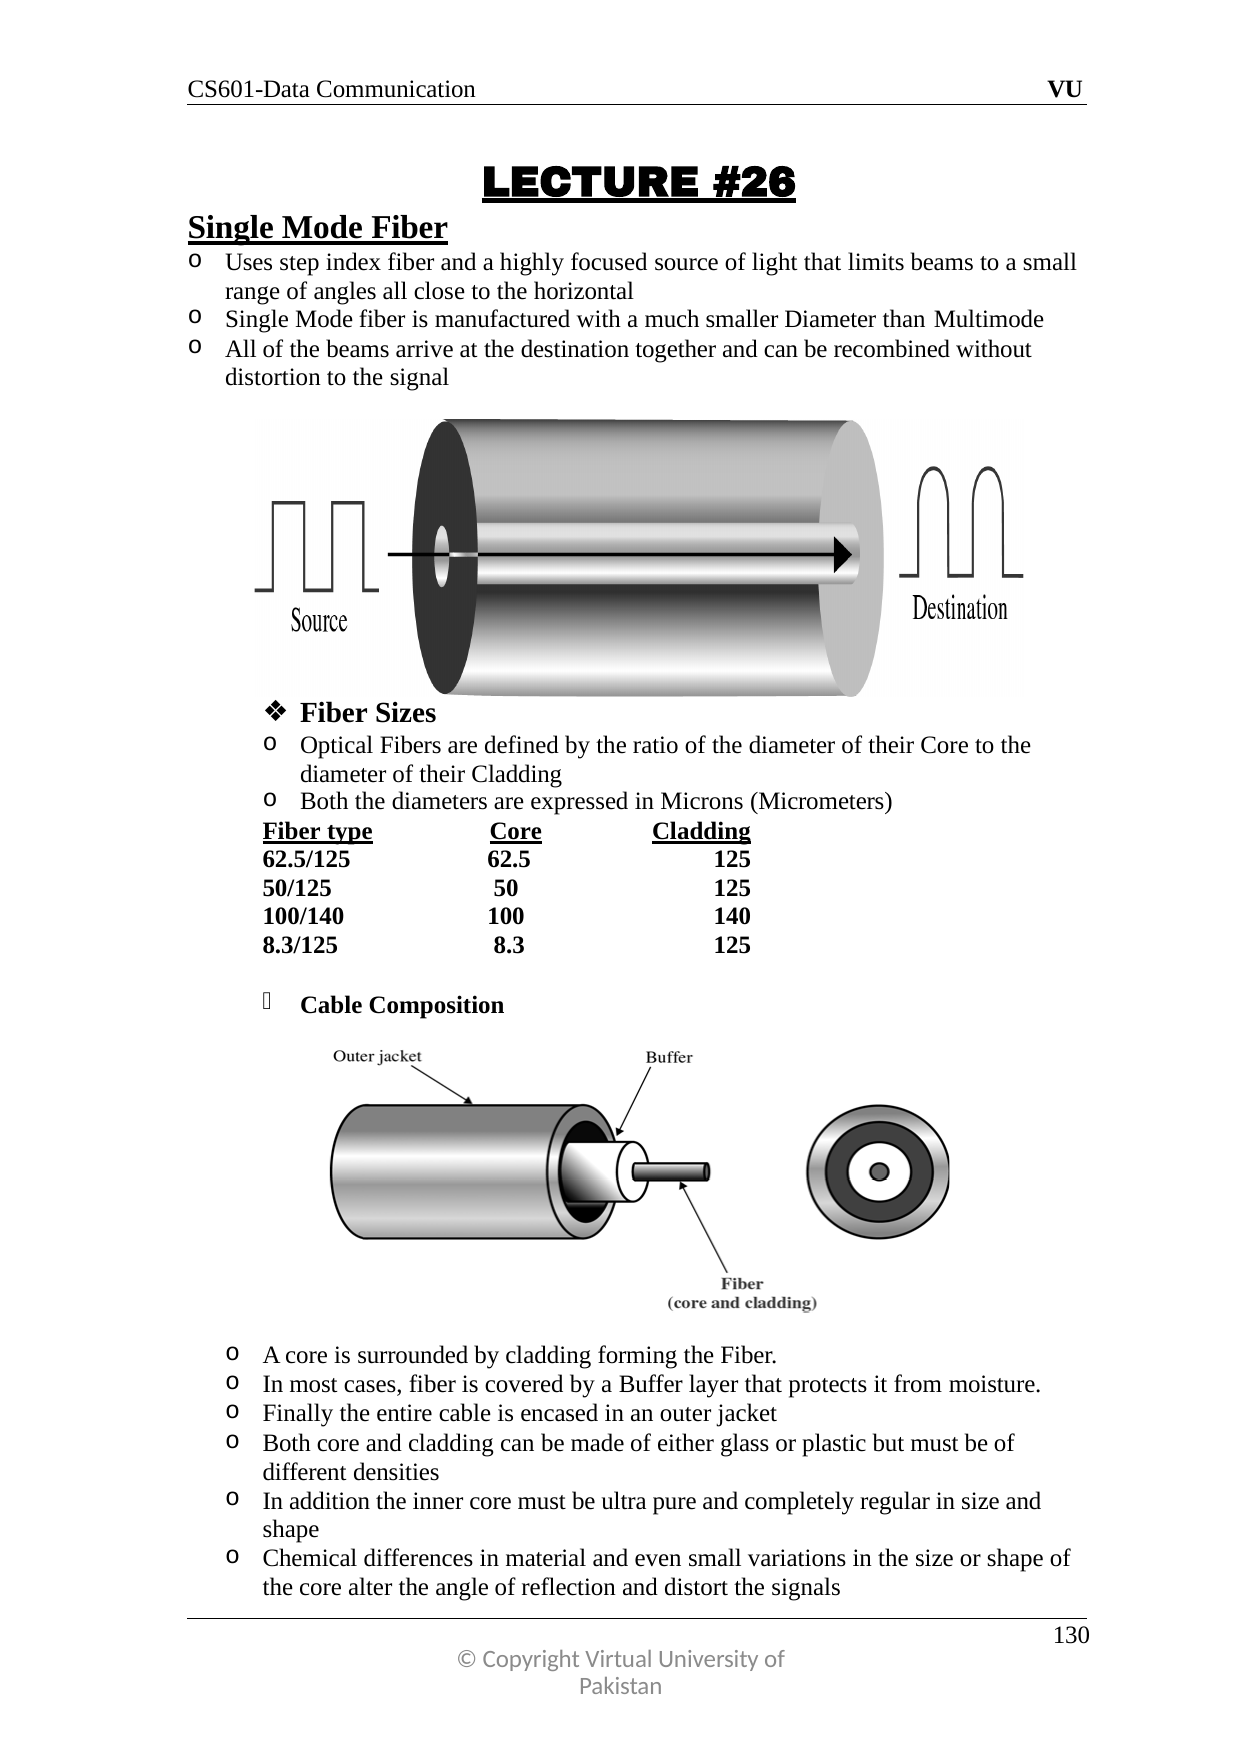

CS601-Data Communication
VU

LECTURE #26
Single Mode Fiber
Uses step index fiber and a highly focused source of light that limits beams to a small  range of angles all close to the horizontal
Single Mode fiber is manufactured with a much smaller Diameter than Multimode
All of the beams arrive at the destination together and can be recombined without  distortion to the signal

Fiber Sizes
Optical Fibers are defined by the ratio of the diameter of their Core to the  diameter of their Cladding
Both the diameters are expressed in Microns (Micrometers)
Fiber type	Core	Cladding
| 62.5/125 | 62.5 | 125 |
| --- | --- | --- |
| 50/125 | 50 | 125 |
| 100/140 | 100 | 140 |
| 8.3/125 | 8.3 | 125 |
Cable Composition

A core is surrounded by cladding forming the Fiber.
In most cases, fiber is covered by a Buffer layer that protects it from moisture.
Finally the entire cable is encased in an outer jacket
Both core and cladding can be made of either glass or plastic but must be of  different densities
In addition the inner core must be ultra pure and completely regular in size and  shape
Chemical differences in material and even small variations in the size or shape of  the core alter the angle of reflection and distort the signals

130
© Copyright Virtual University of Pakistan